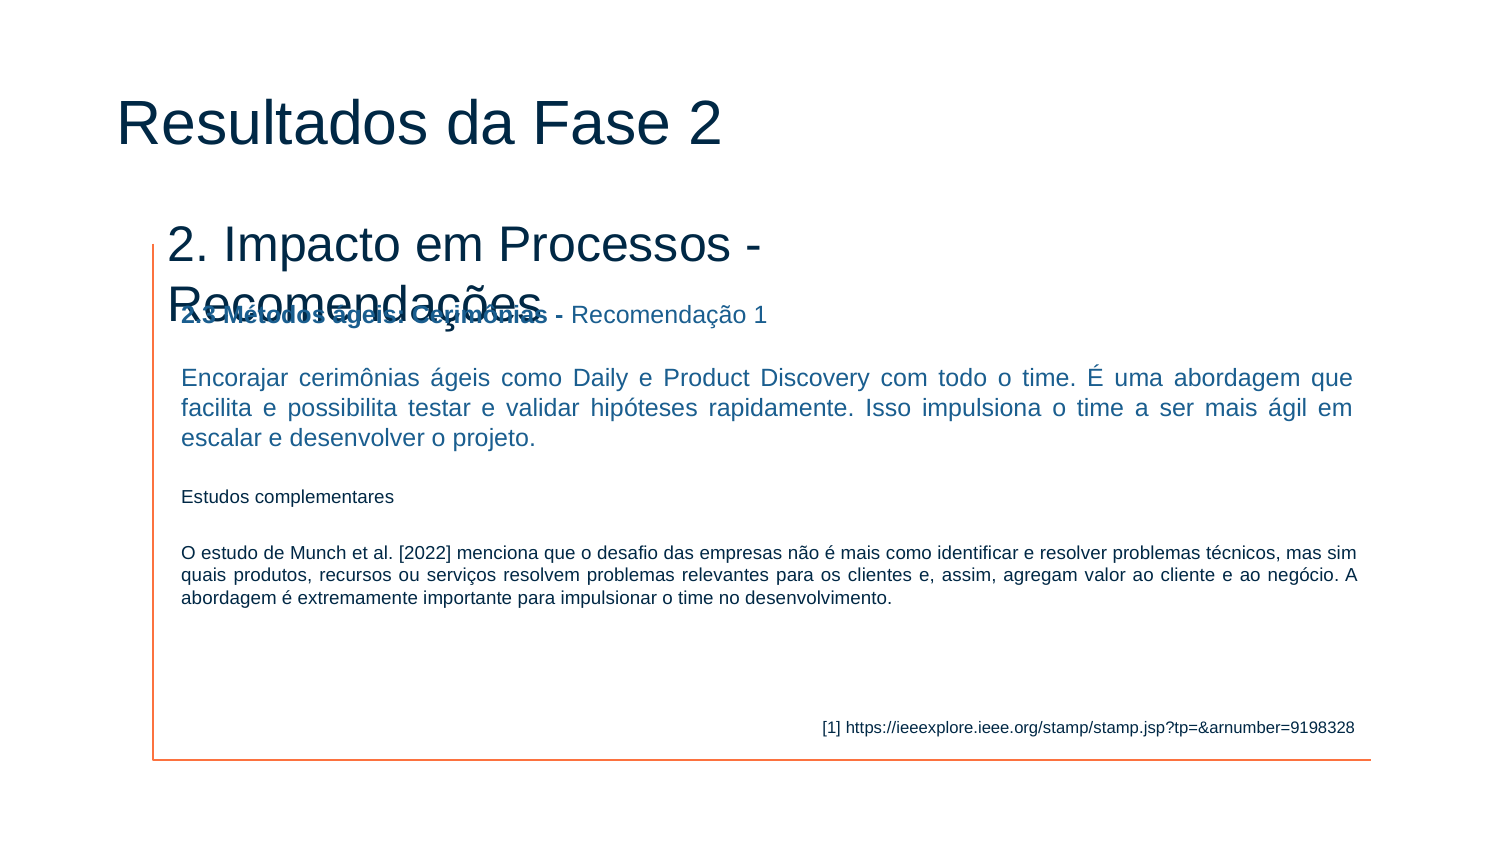

Resultados da Fase 2
2. Impacto em Processos - Recomendações
2.3 Métodos ágeis: Cerimônias - Recomendação 1
Encorajar cerimônias ágeis como Daily e Product Discovery com todo o time. É uma abordagem que facilita e possibilita testar e validar hipóteses rapidamente. Isso impulsiona o time a ser mais ágil em escalar e desenvolver o projeto.
Estudos complementares
O estudo de Munch et al. [2022] menciona que o desafio das empresas não é mais como identificar e resolver problemas técnicos, mas sim quais produtos, recursos ou serviços resolvem problemas relevantes para os clientes e, assim, agregam valor ao cliente e ao negócio. A abordagem é extremamente importante para impulsionar o time no desenvolvimento.

[1] https://ieeexplore.ieee.org/stamp/stamp.jsp?tp=&arnumber=9198328